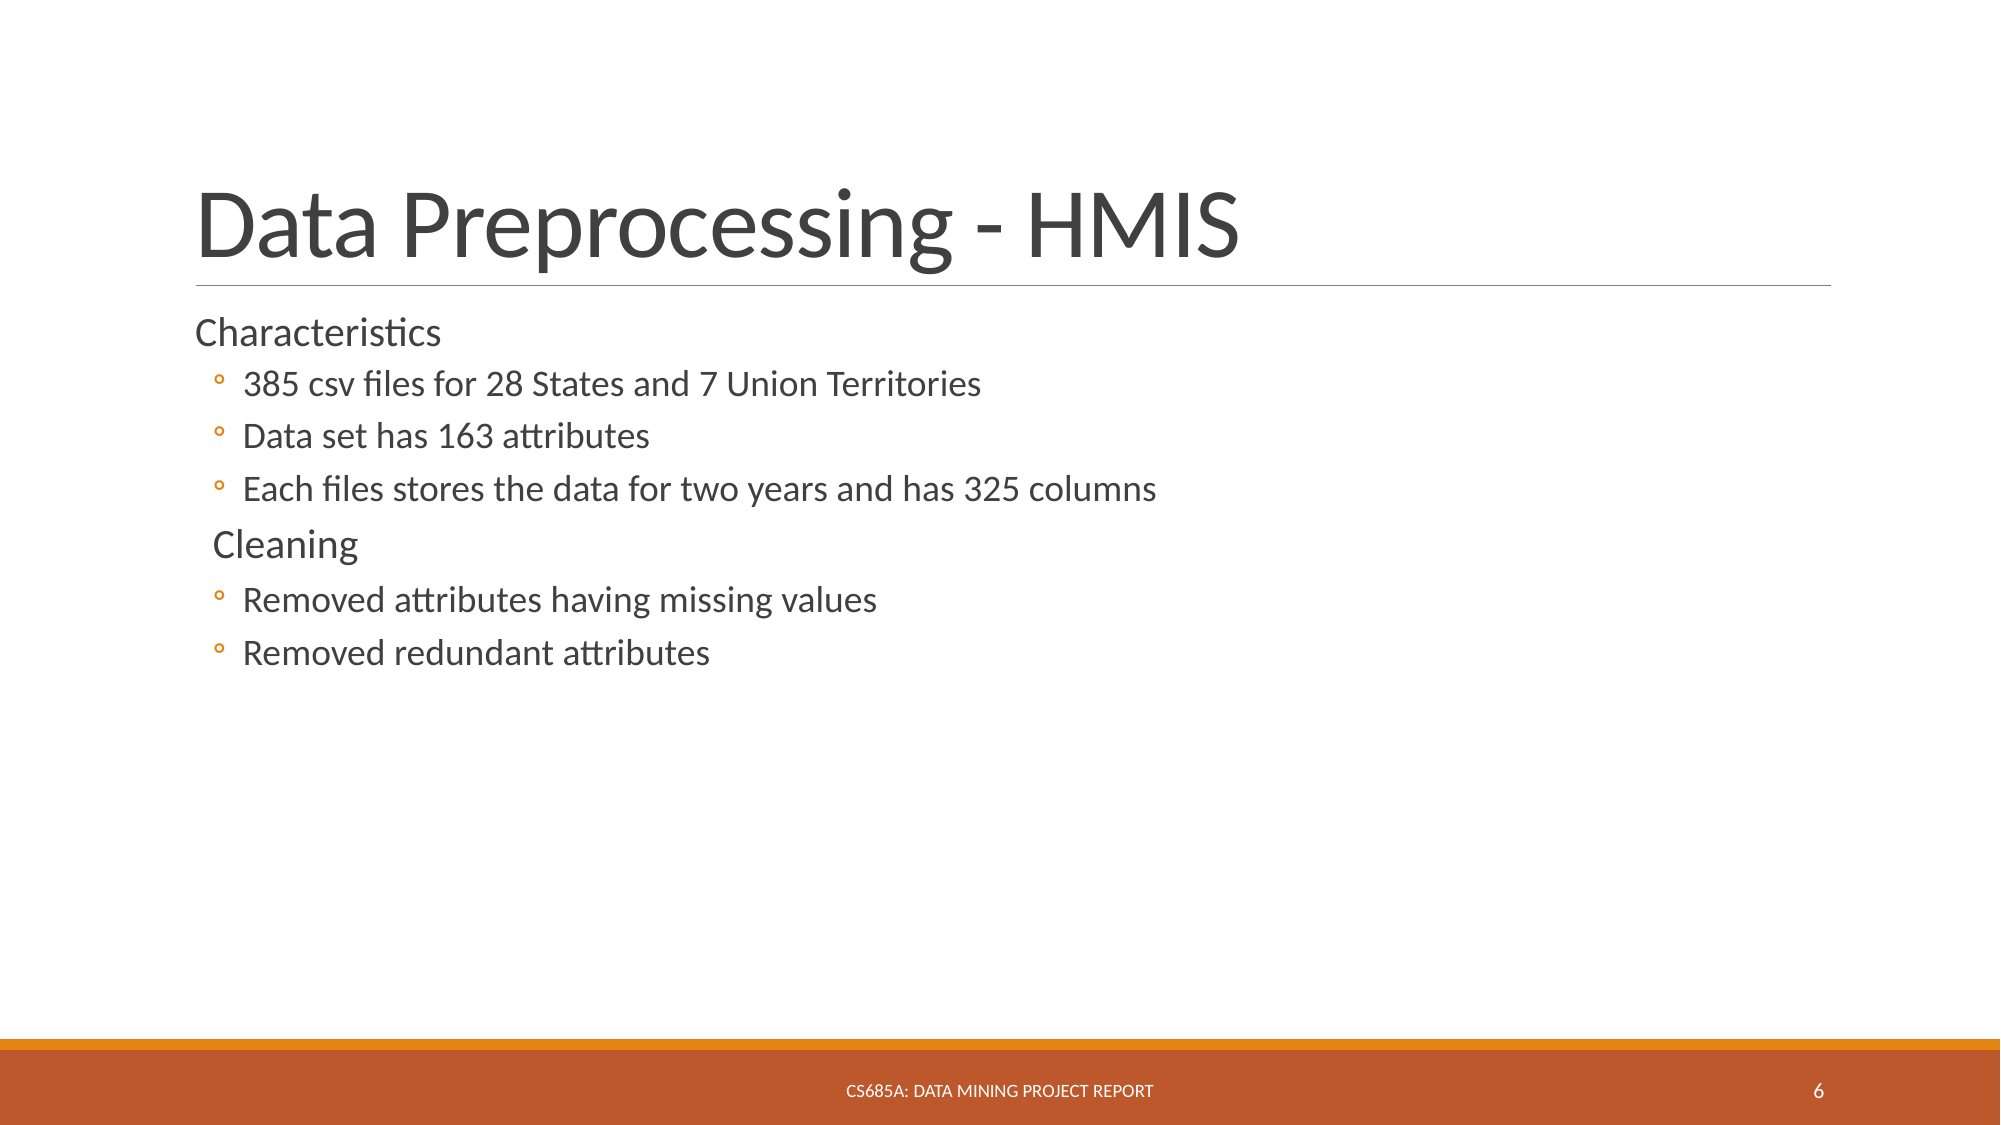

# Data Preprocessing - HMIS
Characteristics
385 csv files for 28 States and 7 Union Territories
Data set has 163 attributes
Each files stores the data for two years and has 325 columns
Cleaning
Removed attributes having missing values
Removed redundant attributes

CS685A: Data Mining Project Report
6